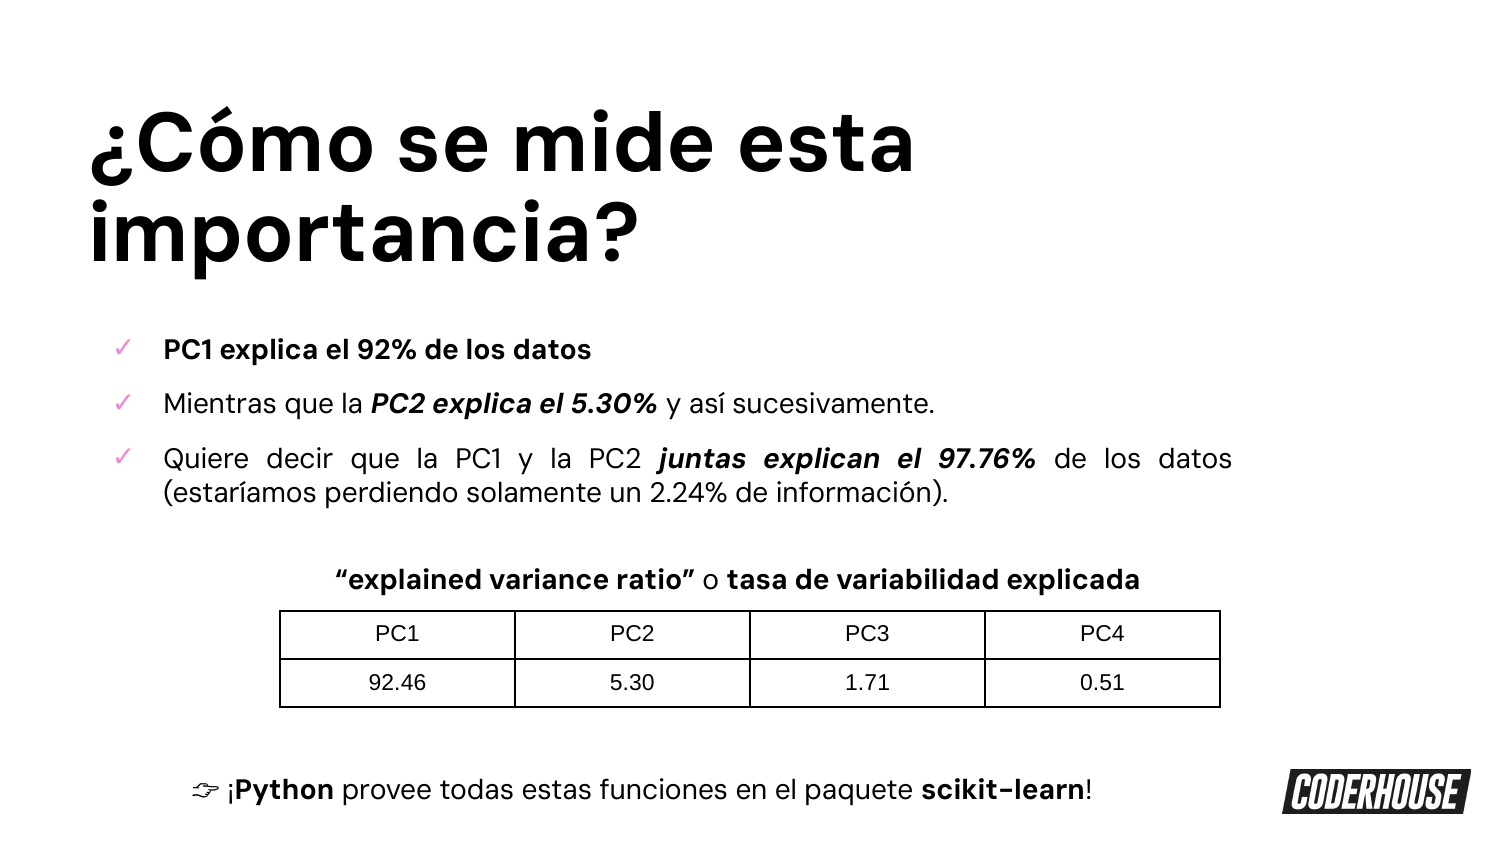

¿Cómo se mide esta importancia?
PC1 explica el 92% de los datos
Mientras que la PC2 explica el 5.30% y así sucesivamente.
Quiere decir que la PC1 y la PC2 juntas explican el 97.76% de los datos (estaríamos perdiendo solamente un 2.24% de información).

“explained variance ratio” o tasa de variabilidad explicada
| PC1 | PC2 | PC3 | PC4 |
| --- | --- | --- | --- |
| 92.46 | 5.30 | 1.71 | 0.51 |

👉 ¡Python provee todas estas funciones en el paquete scikit-learn!